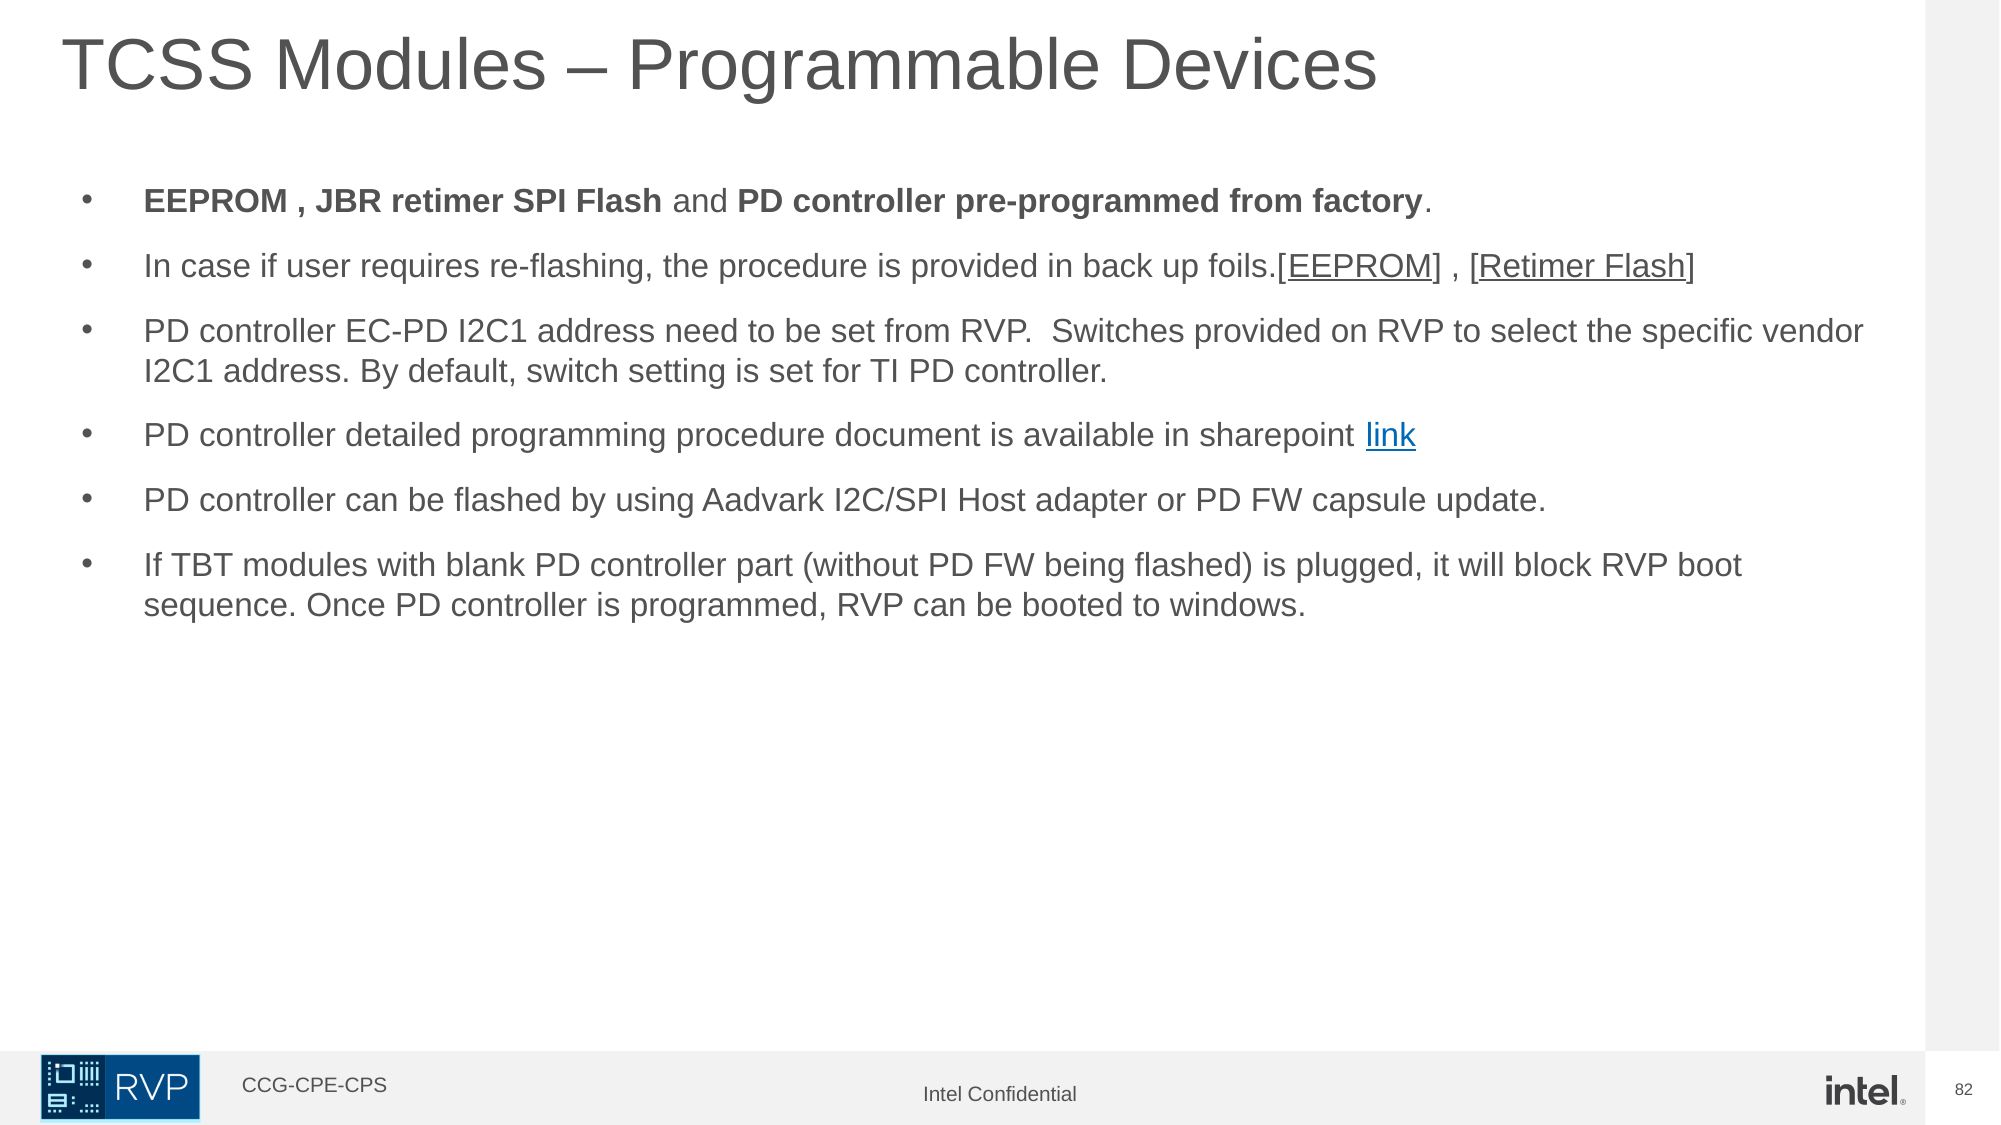

# TCSS Modules – Programmable Devices
EEPROM , JBR retimer SPI Flash and PD controller pre-programmed from factory.
In case if user requires re-flashing, the procedure is provided in back up foils.[EEPROM] , [Retimer Flash]
PD controller EC-PD I2C1 address need to be set from RVP.  Switches provided on RVP to select the specific vendor I2C1 address. By default, switch setting is set for TI PD controller.
PD controller detailed programming procedure document is available in sharepoint link
PD controller can be flashed by using Aadvark I2C/SPI Host adapter or PD FW capsule update.
If TBT modules with blank PD controller part (without PD FW being flashed) is plugged, it will block RVP boot sequence. Once PD controller is programmed, RVP can be booted to windows.